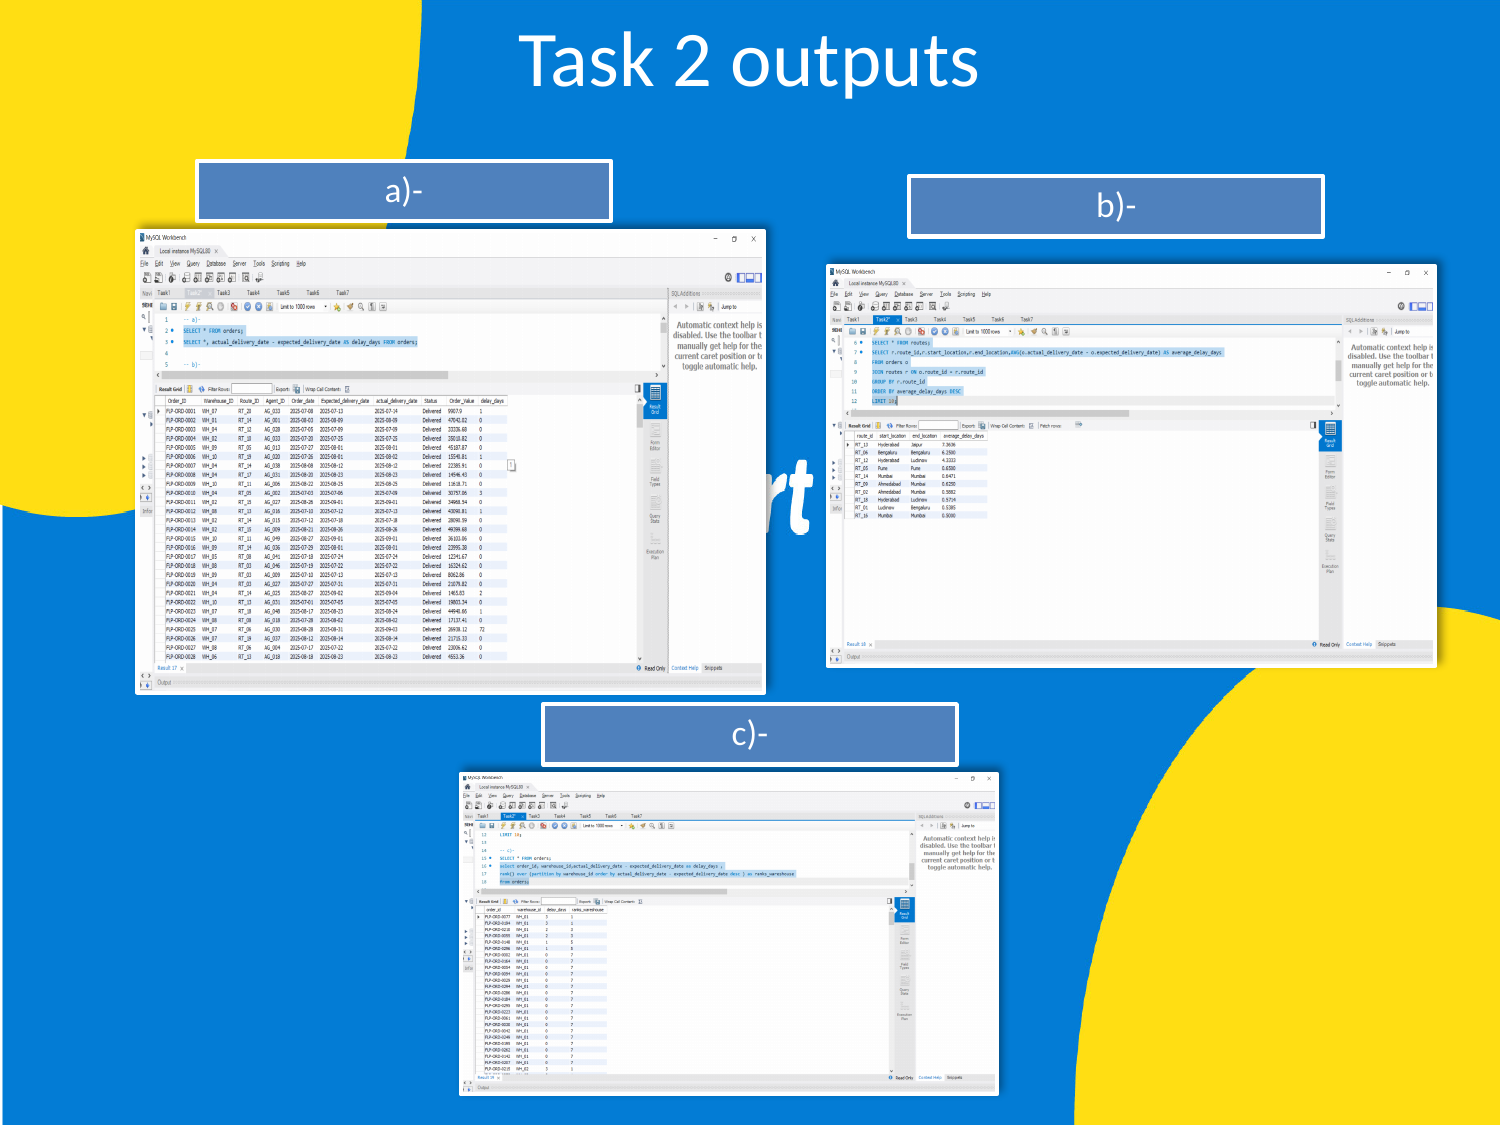

# Task 2 outputs
a)-
b)-
c)-